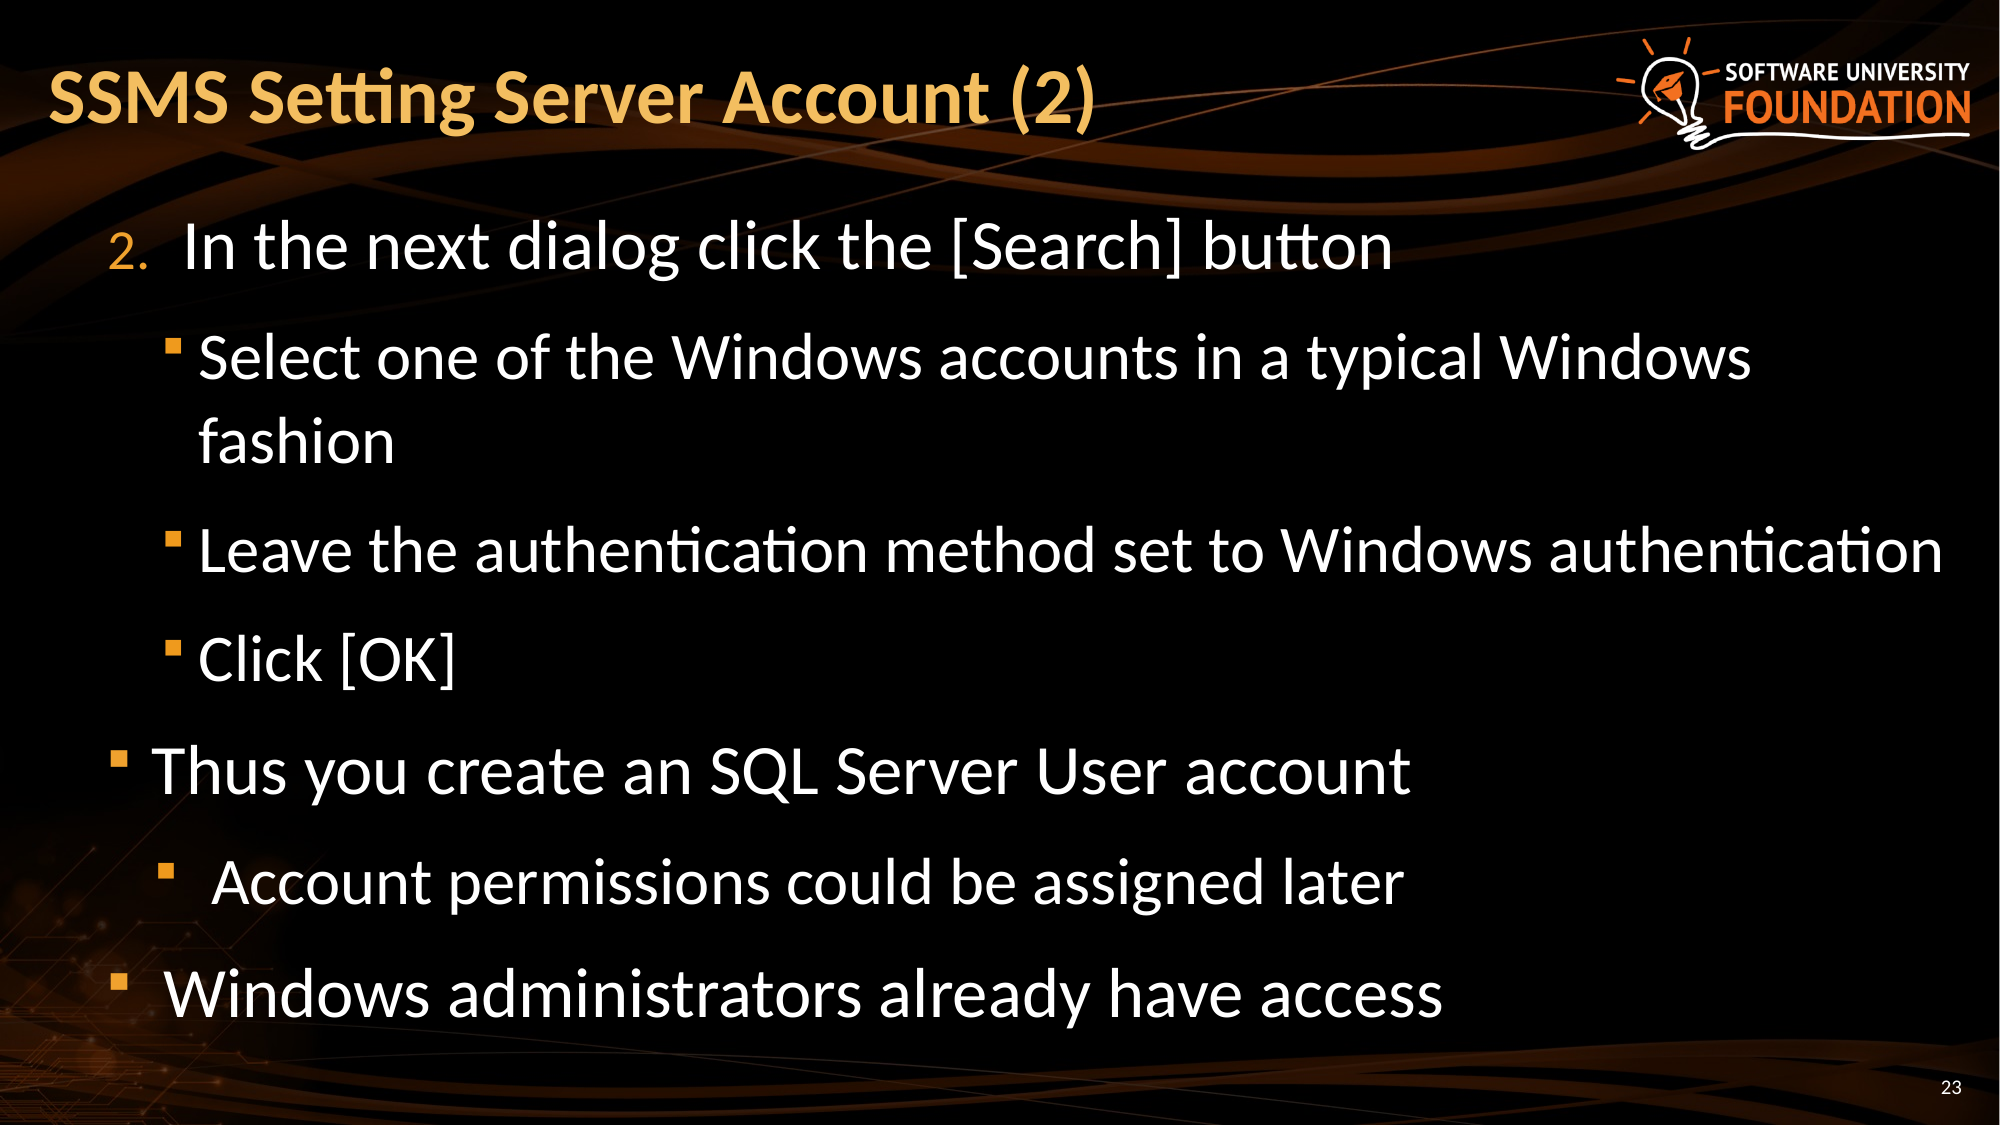

# SSMS Setting Server Account (2)
In the next dialog click the [Search] button
Select one of the Windows accounts in a typical Windows fashion
Leave the authentication method set to Windows authentication
Click [OK]
Thus you create an SQL Server User account
Account permissions could be assigned later
Windows administrators already have access
23